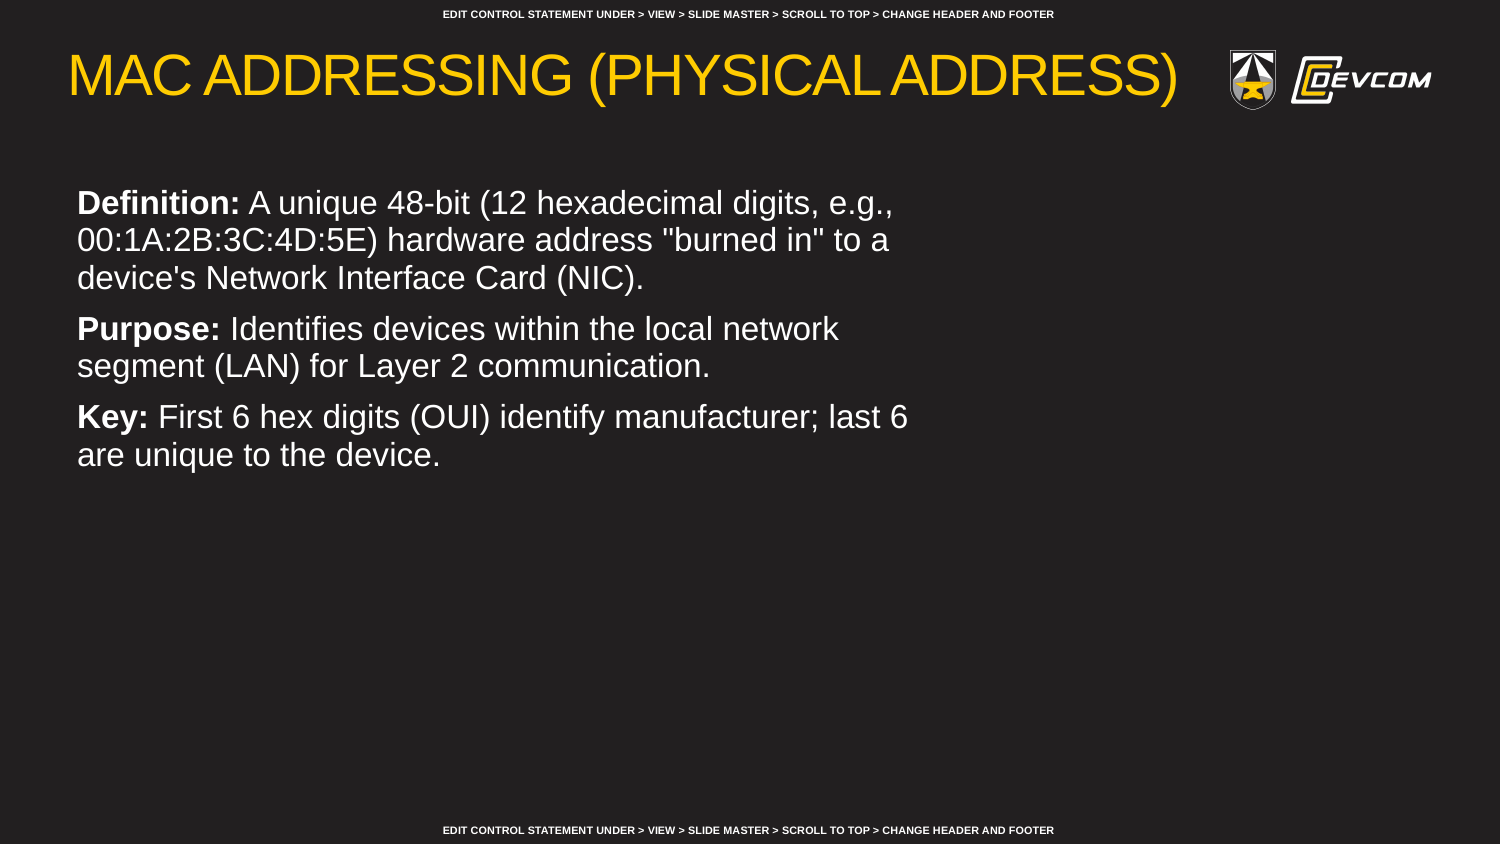

# MAC Addressing (Physical Address)
Definition: A unique 48-bit (12 hexadecimal digits, e.g., 00:1A:2B:3C:4D:5E) hardware address "burned in" to a device's Network Interface Card (NIC).
Purpose: Identifies devices within the local network segment (LAN) for Layer 2 communication.
Key: First 6 hex digits (OUI) identify manufacturer; last 6 are unique to the device.